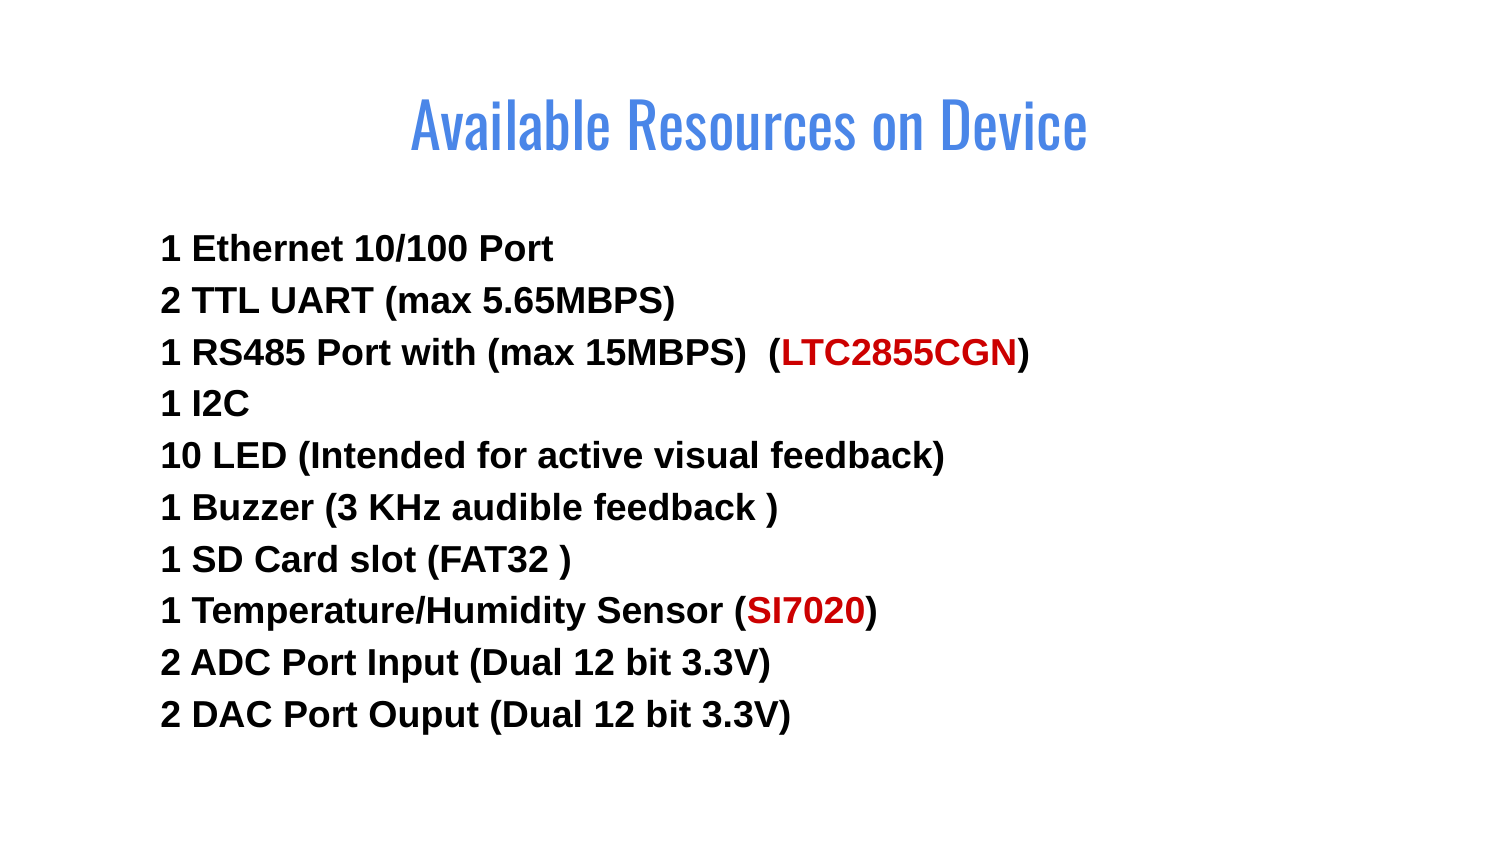

Available Resources on Device
         1 Ethernet 10/100 Port
         2 TTL UART (max 5.65MBPS)
         1 RS485 Port with (max 15MBPS)  (LTC2855CGN)
         1 I2C
         10 LED (Intended for active visual feedback)
         1 Buzzer (3 KHz audible feedback )
         1 SD Card slot (FAT32 )
         1 Temperature/Humidity Sensor (SI7020)
         2 ADC Port Input (Dual 12 bit 3.3V)
         2 DAC Port Ouput (Dual 12 bit 3.3V)